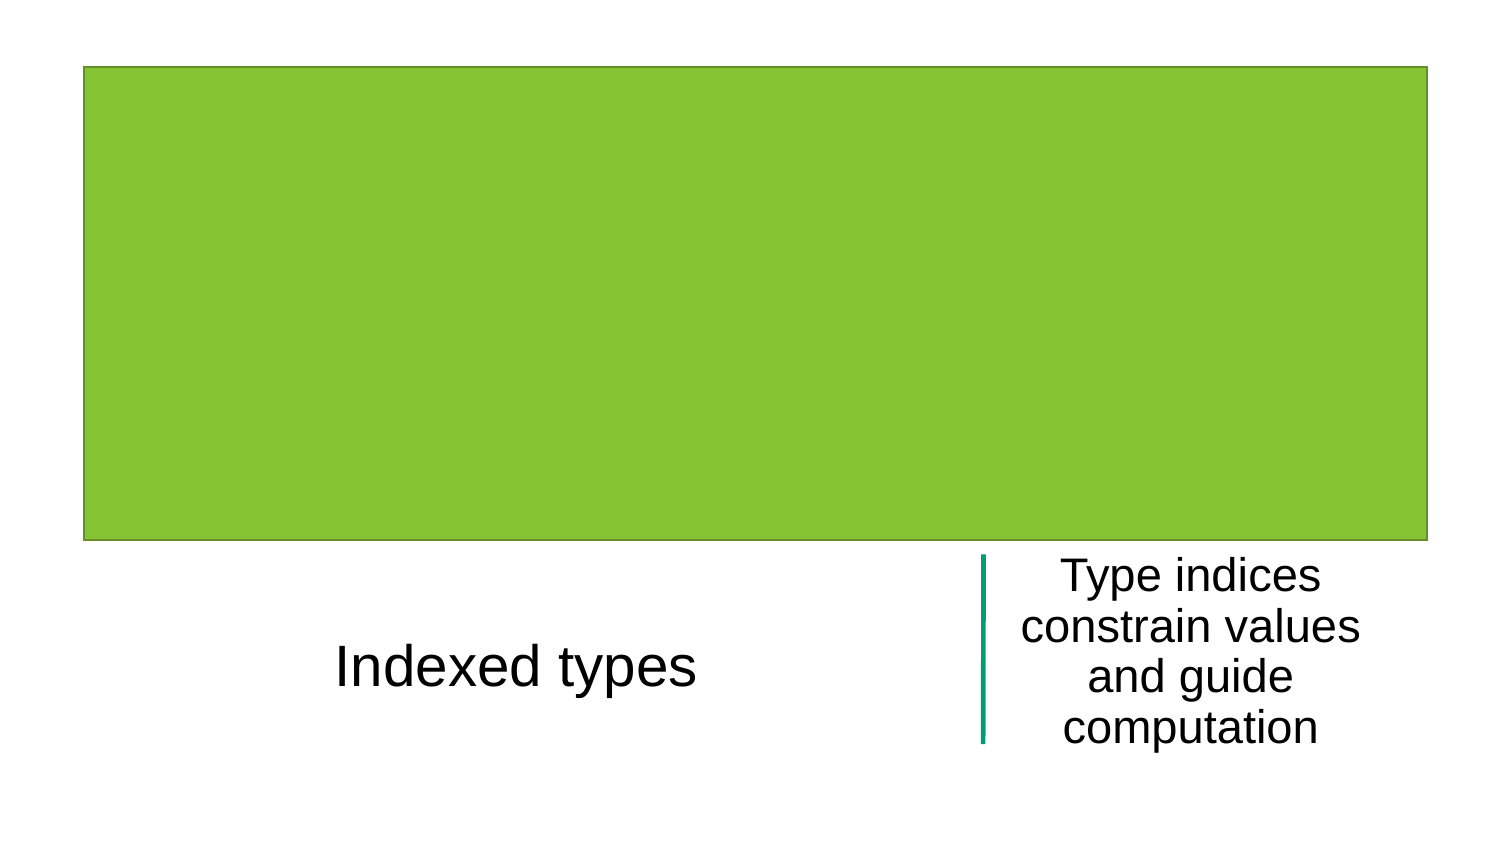

Type indices constrain values and guide computation
# Indexed types